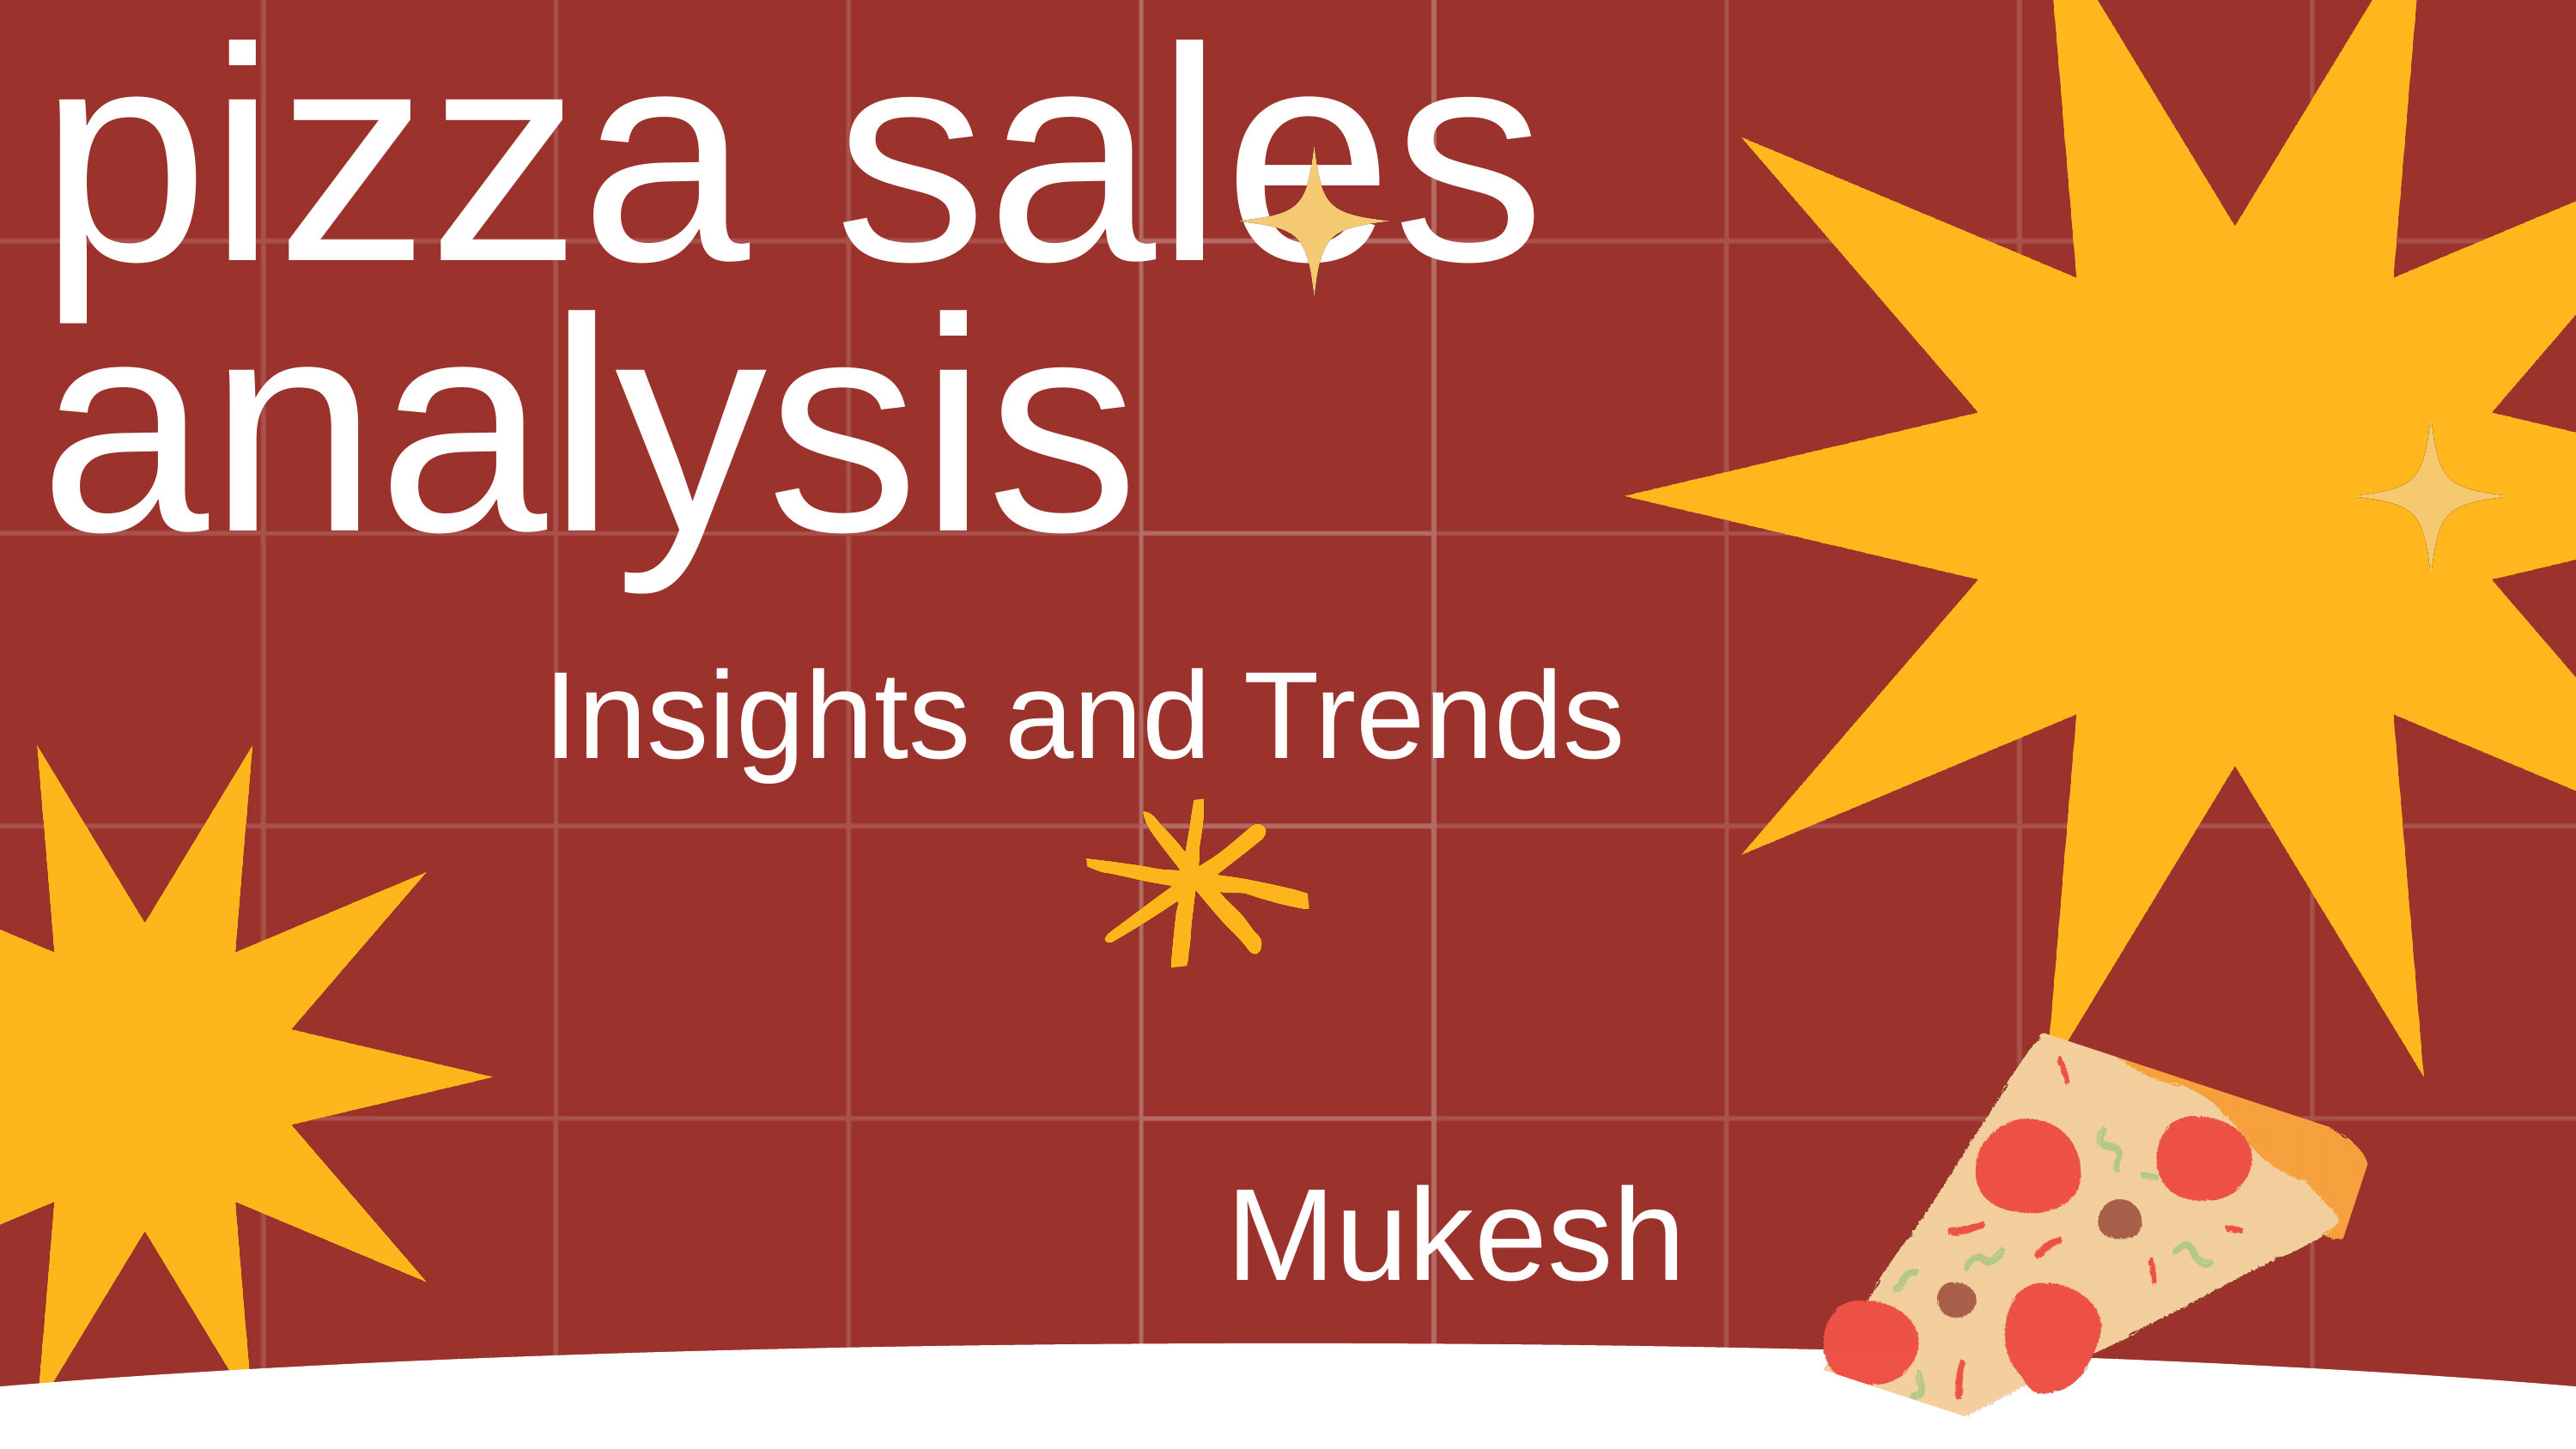

pizza sales
analysis

Insights and Trends

Mukesh